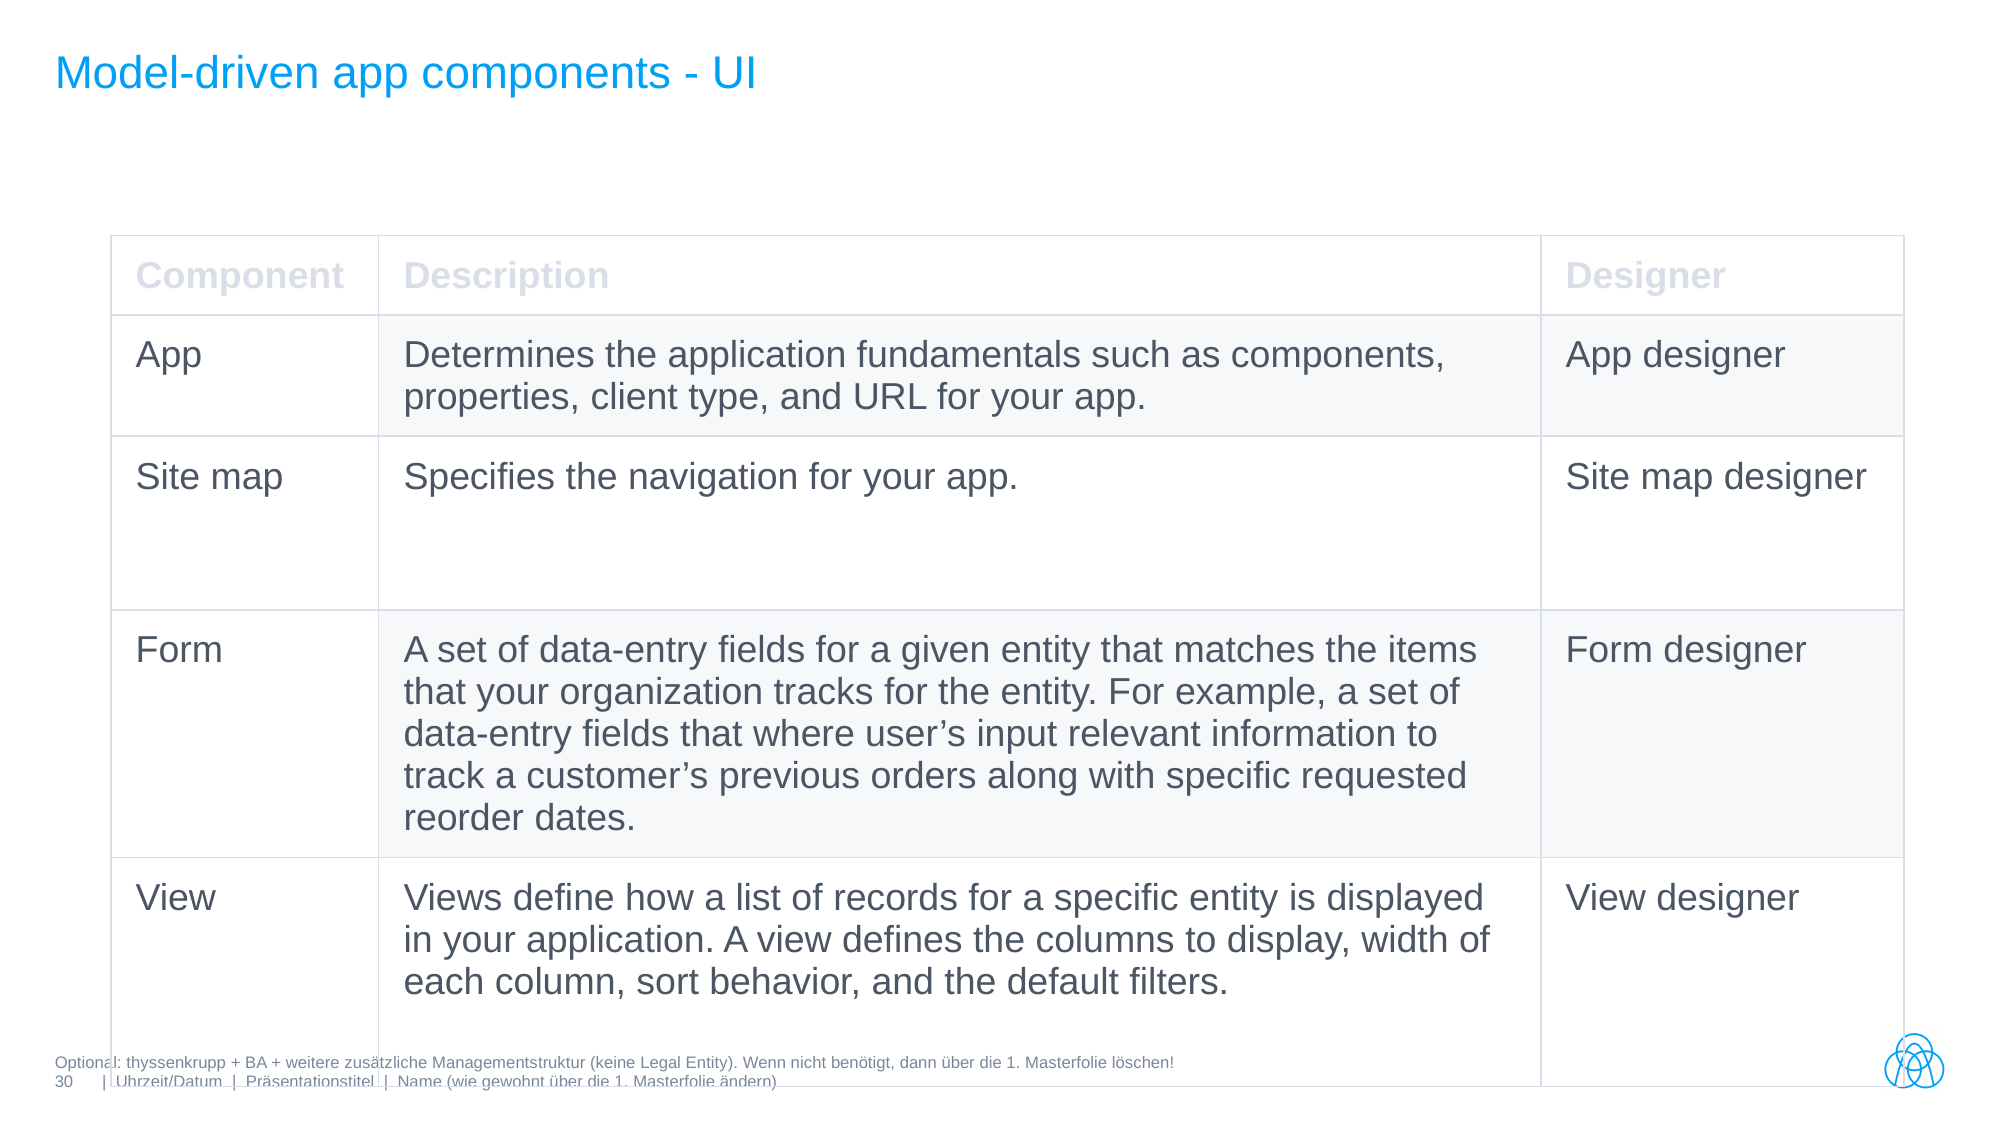

# Model-driven app components - UI
| Component | Description | Designer |
| --- | --- | --- |
| App | Determines the application fundamentals such as components, properties, client type, and URL for your app. | App designer |
| Site map | Specifies the navigation for your app. | Site map designer |
| Form | A set of data-entry fields for a given entity that matches the items that your organization tracks for the entity. For example, a set of data-entry fields that where user’s input relevant information to track a customer’s previous orders along with specific requested reorder dates. | Form designer |
| View | Views define how a list of records for a specific entity is displayed in your application. A view defines the columns to display, width of each column, sort behavior, and the default filters. | View designer |